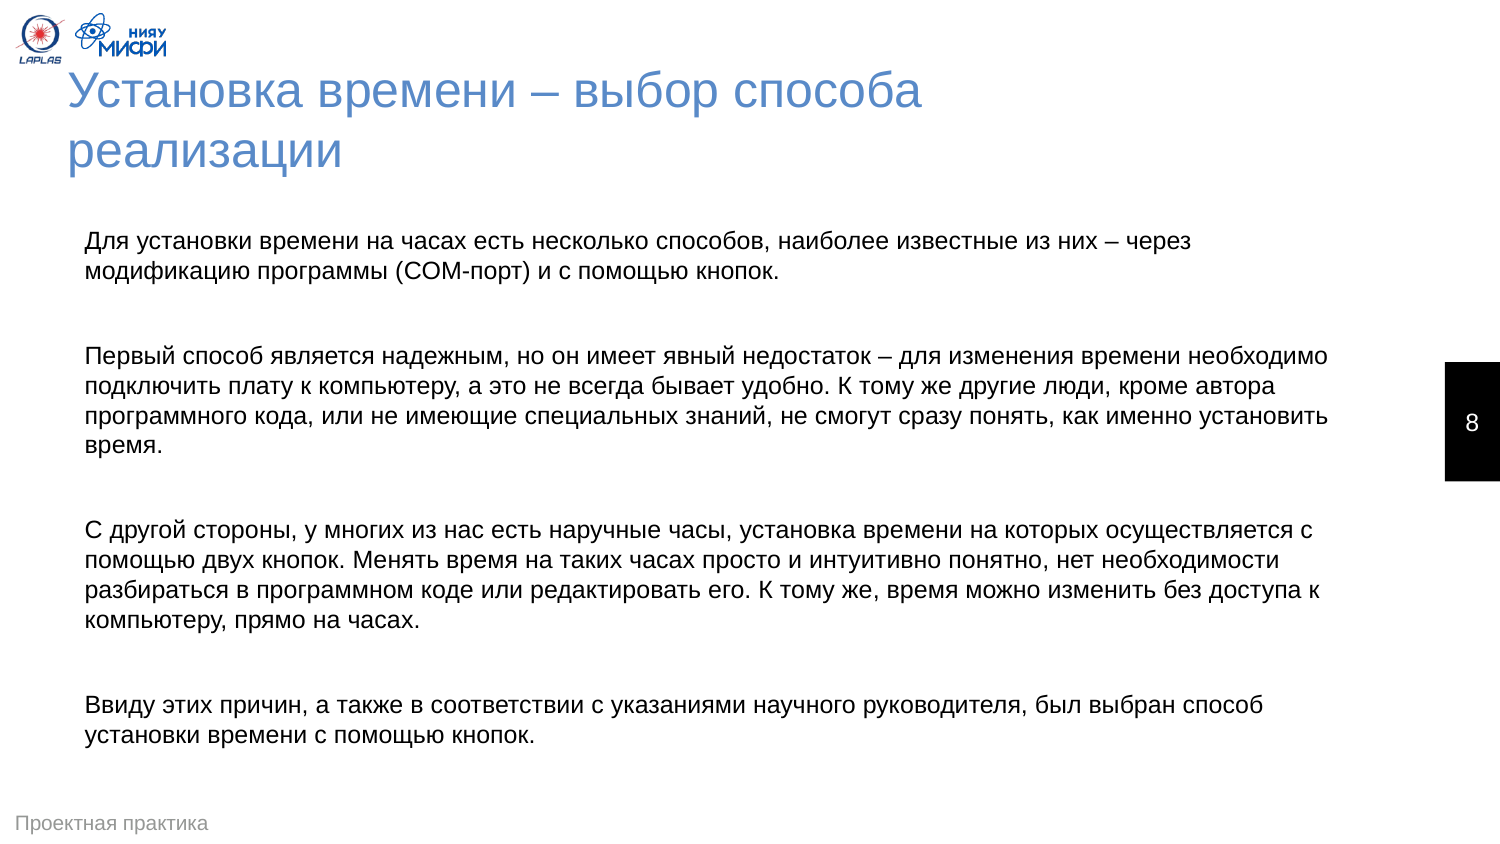

# Установка времени – выбор способа реализации
Для установки времени на часах есть несколько способов, наиболее известные из них – через модификацию программы (COM-порт) и с помощью кнопок.

Первый способ является надежным, но он имеет явный недостаток – для изменения времени необходимо подключить плату к компьютеру, а это не всегда бывает удобно. К тому же другие люди, кроме автора программного кода, или не имеющие специальных знаний, не смогут сразу понять, как именно установить время.

С другой стороны, у многих из нас есть наручные часы, установка времени на которых осуществляется с помощью двух кнопок. Менять время на таких часах просто и интуитивно понятно, нет необходимости разбираться в программном коде или редактировать его. К тому же, время можно изменить без доступа к компьютеру, прямо на часах.

Ввиду этих причин, а также в соответствии с указаниями научного руководителя, был выбран способ установки времени с помощью кнопок.
8
Проектная практика